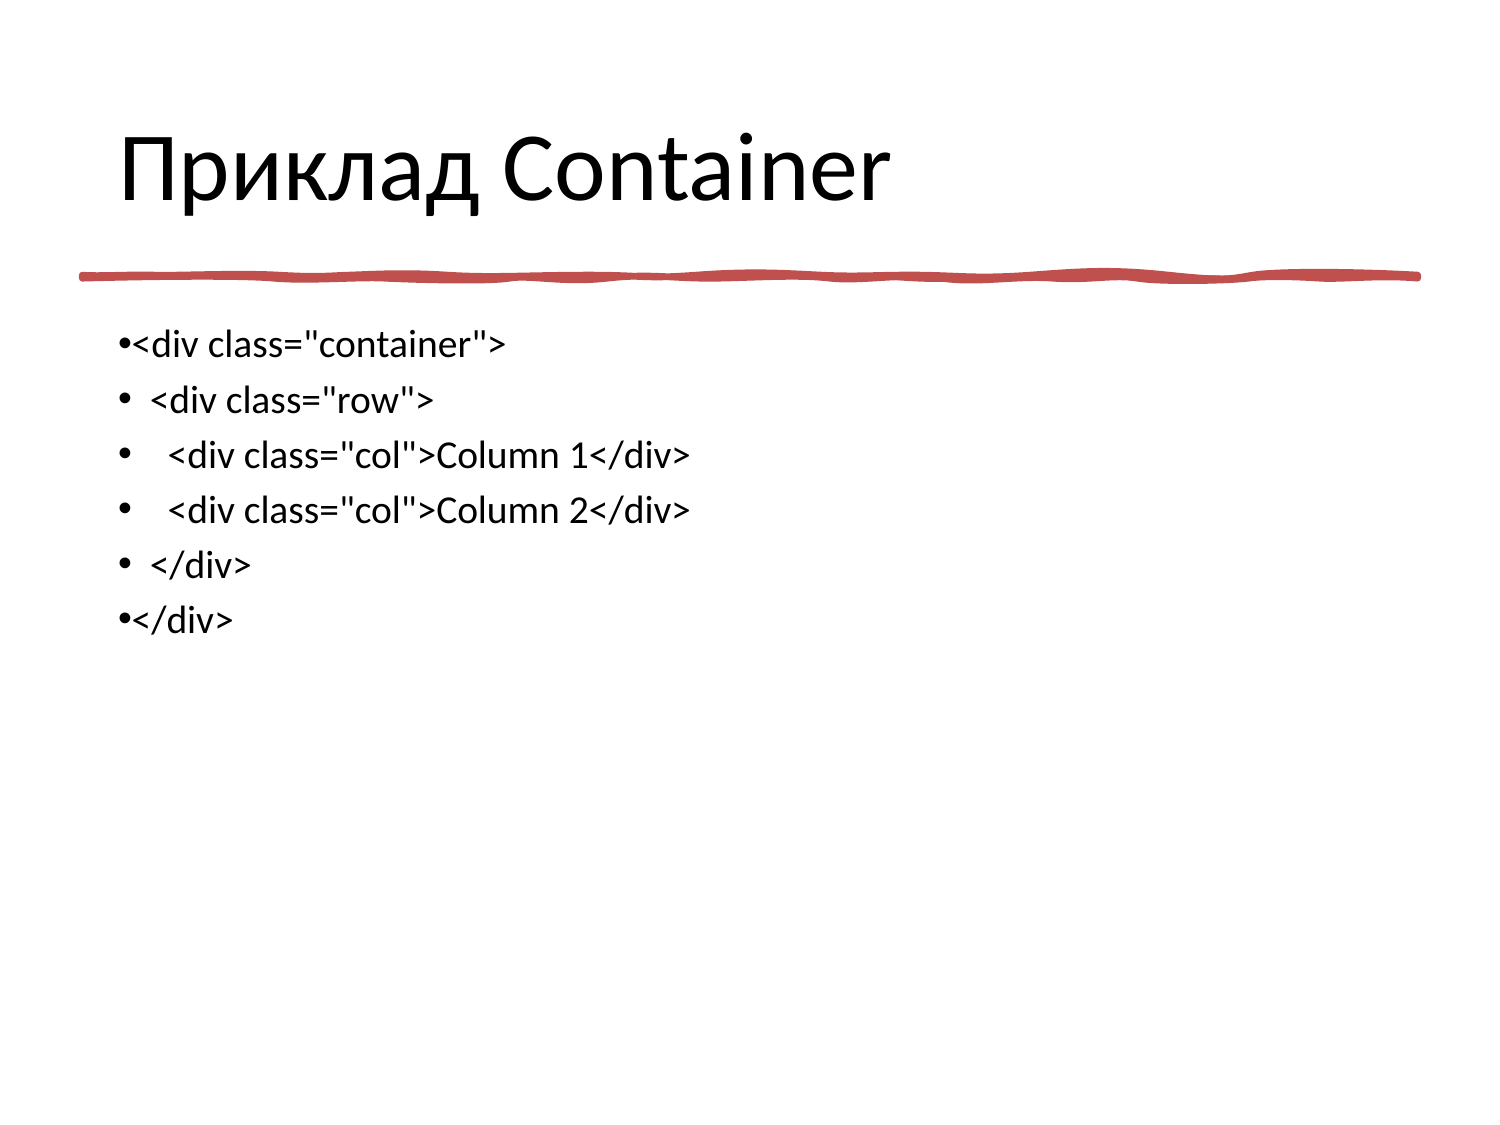

# Приклад Container

<div class="container">
  <div class="row">
    <div class="col">Column 1</div>
    <div class="col">Column 2</div>
  </div>
</div>